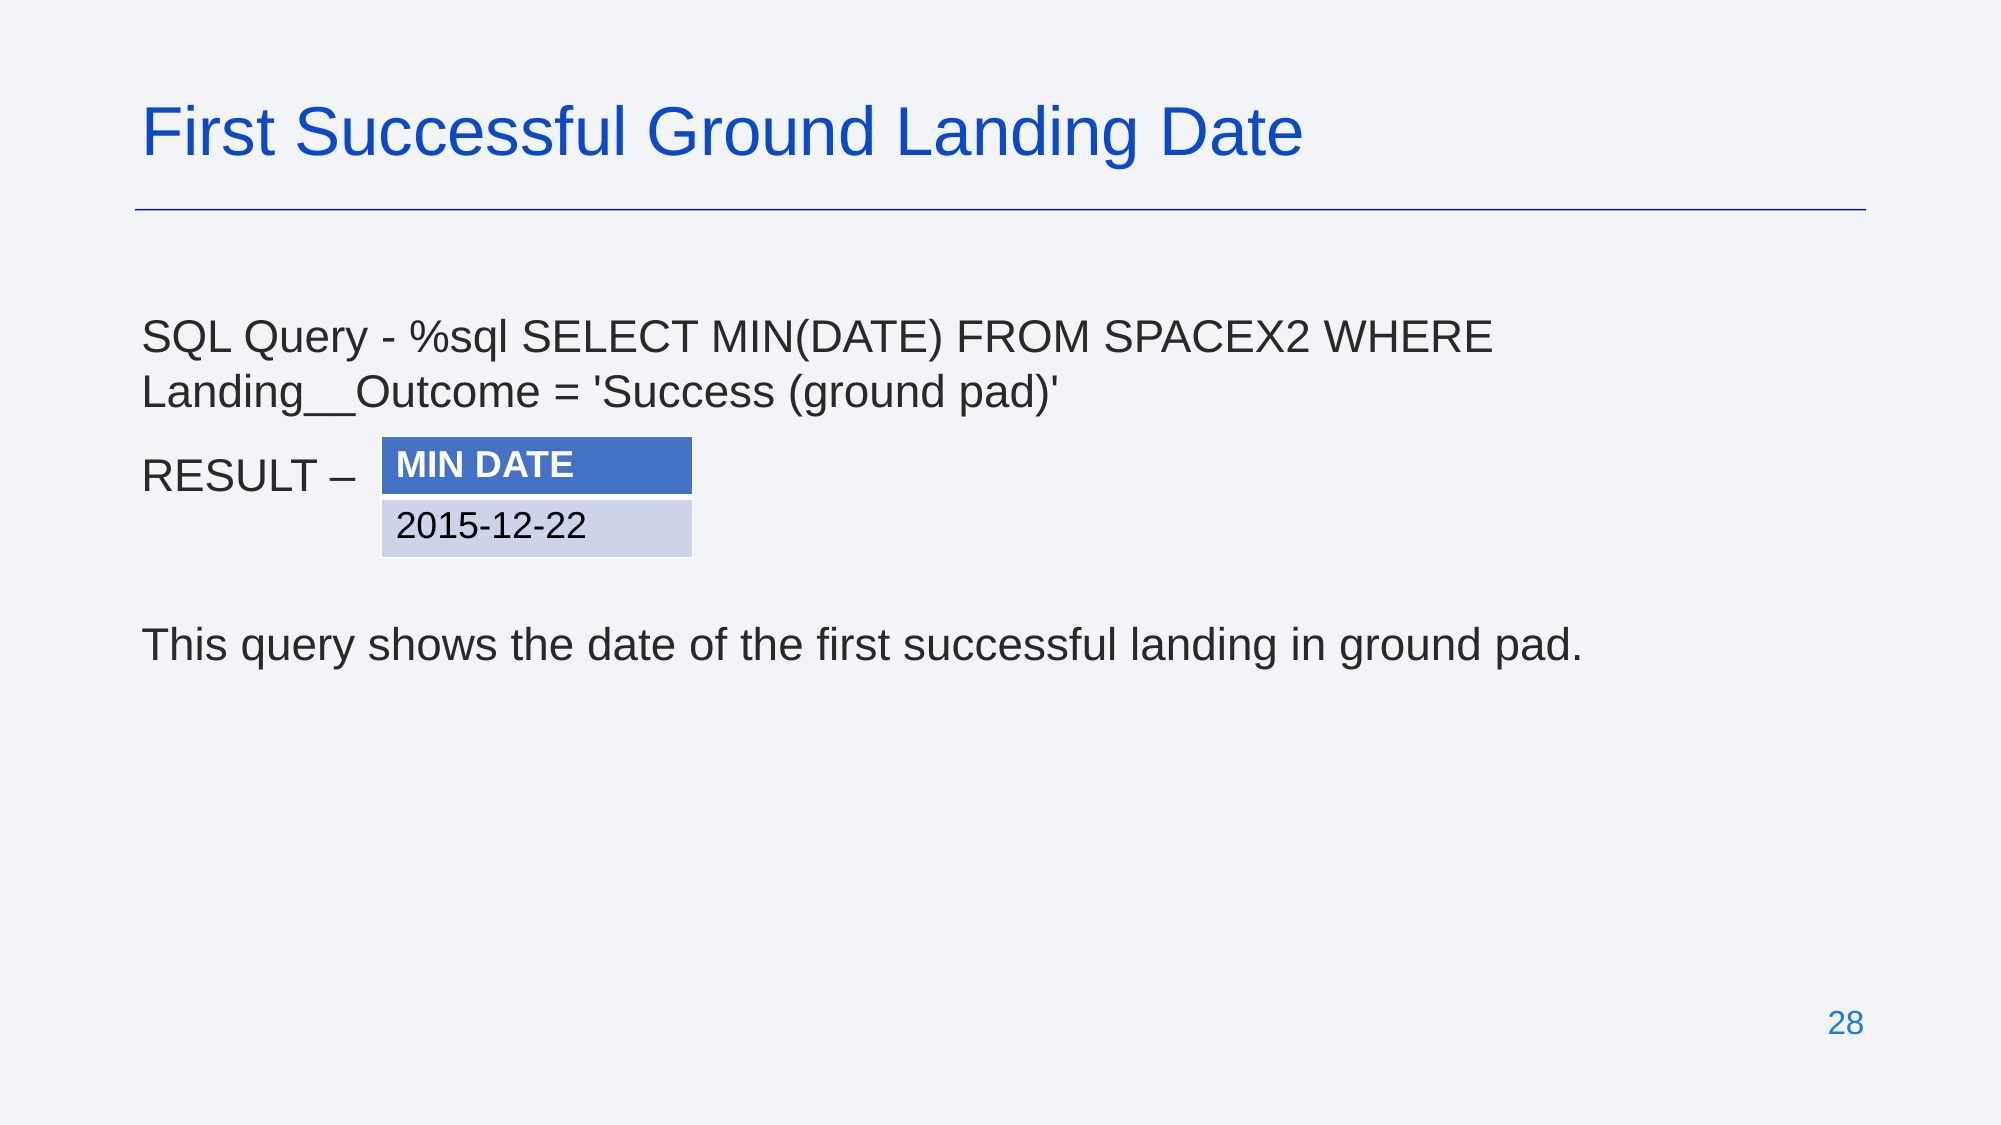

First Successful Ground Landing Date
SQL Query - %sql SELECT MIN(DATE) FROM SPACEX2 WHERE Landing__Outcome = 'Success (ground pad)'
RESULT –

This query shows the date of the first successful landing in ground pad.
| MIN DATE |
| --- |
| 2015-12-22 |
28